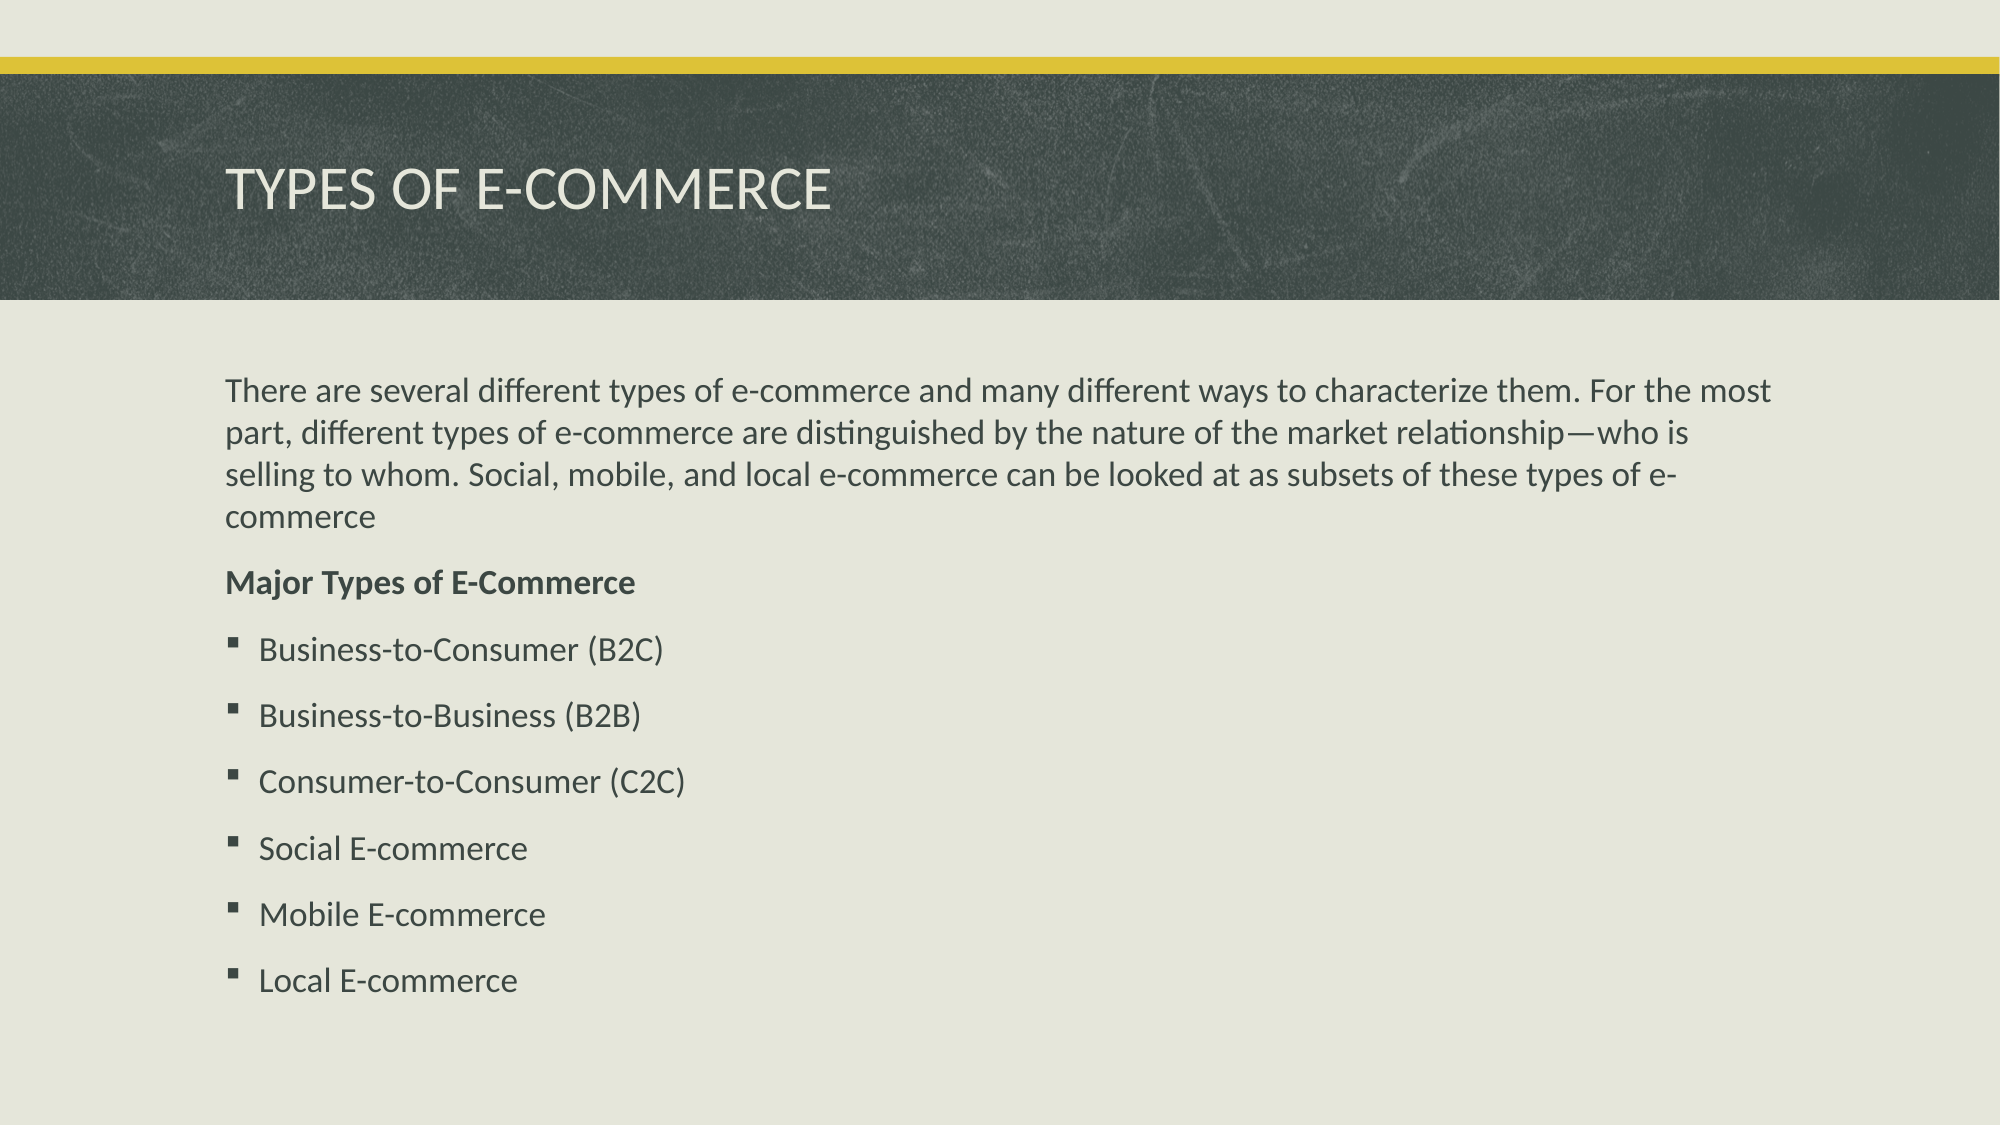

# TYPES OF E-COMMERCE
There are several different types of e-commerce and many different ways to characterize them. For the most part, different types of e-commerce are distinguished by the nature of the market relationship—who is selling to whom. Social, mobile, and local e-commerce can be looked at as subsets of these types of e-commerce
Major Types of E-Commerce
Business-to-Consumer (B2C)
Business-to-Business (B2B)
Consumer-to-Consumer (C2C)
Social E-commerce
Mobile E-commerce
Local E-commerce